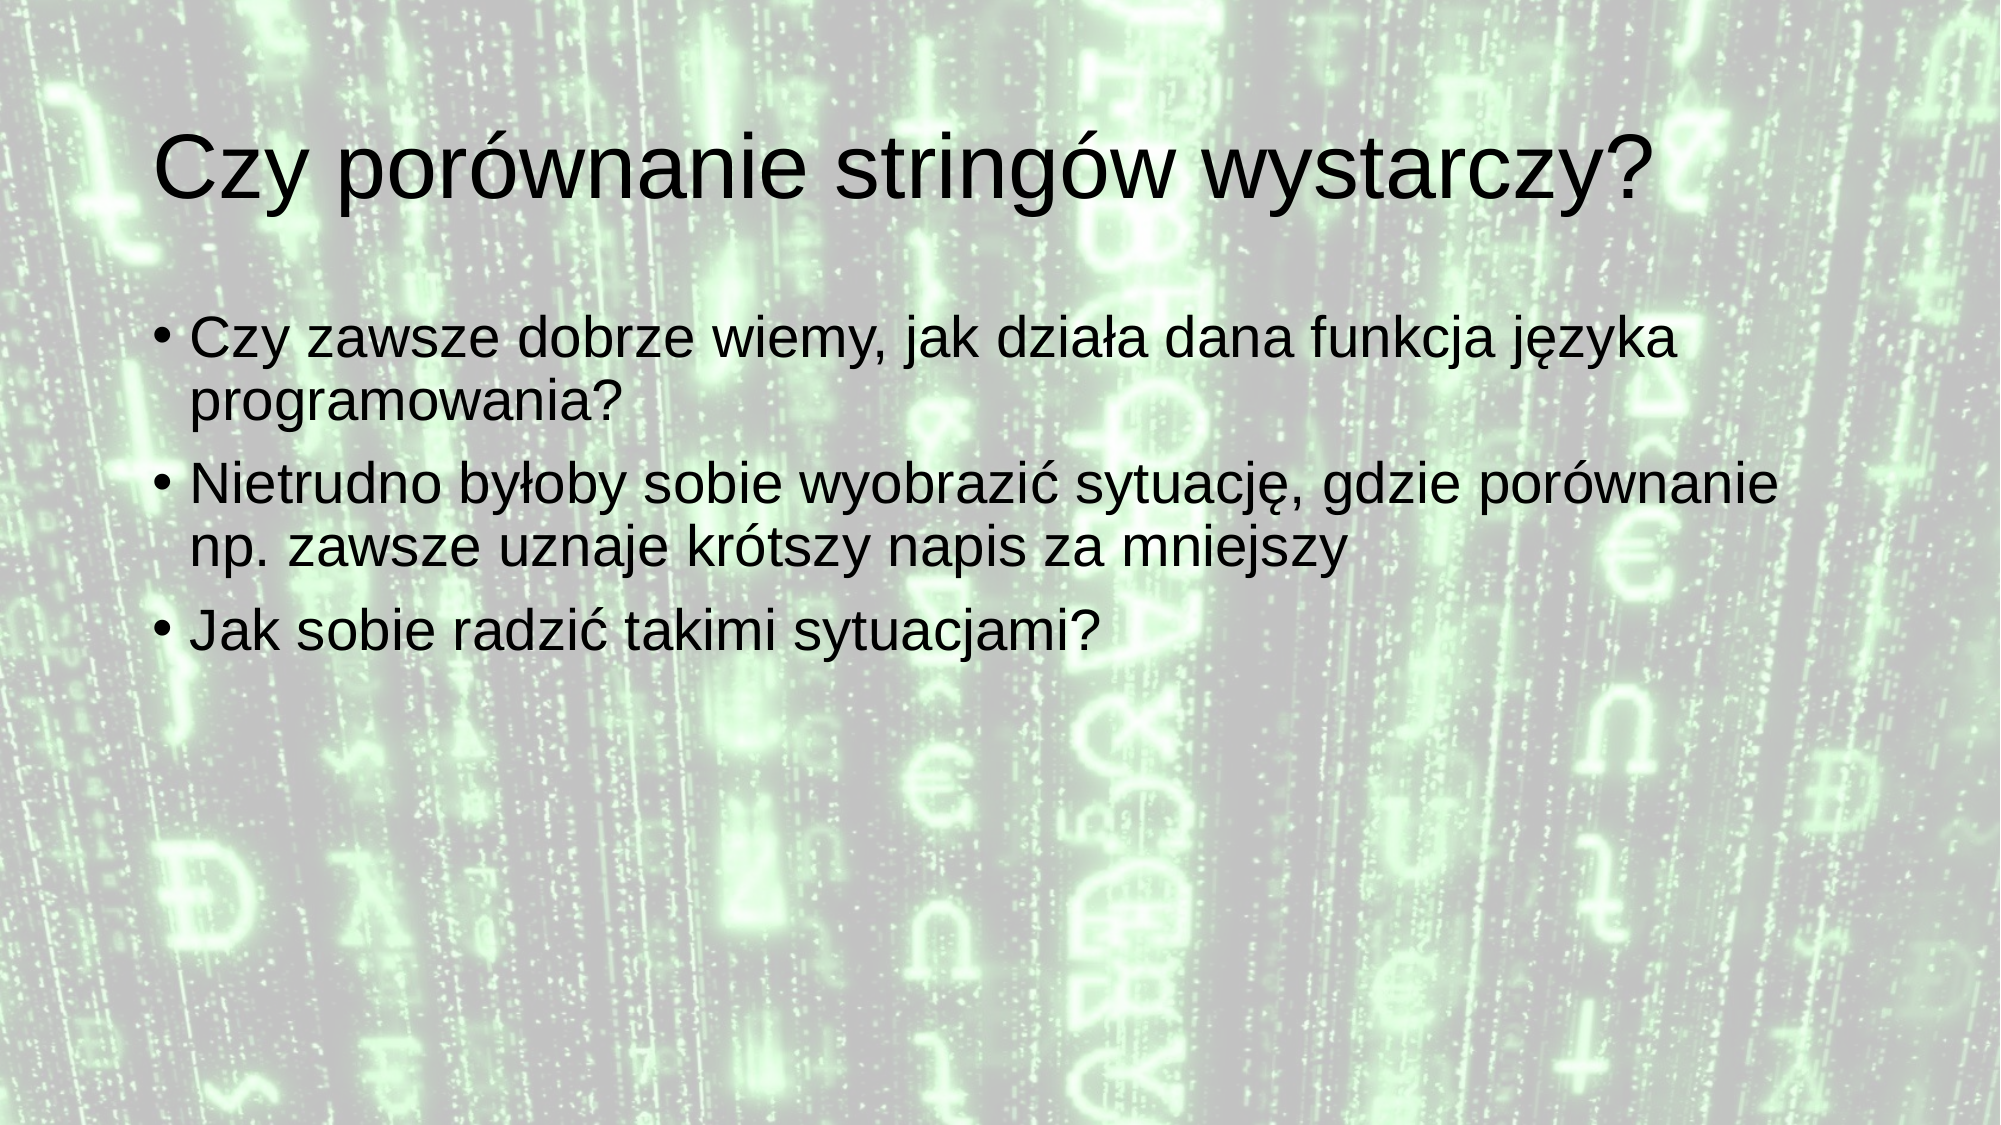

# Czy porównanie stringów wystarczy?
Czy zawsze dobrze wiemy, jak działa dana funkcja języka programowania?
Nietrudno byłoby sobie wyobrazić sytuację, gdzie porównanie np. zawsze uznaje krótszy napis za mniejszy
Jak sobie radzić takimi sytuacjami?